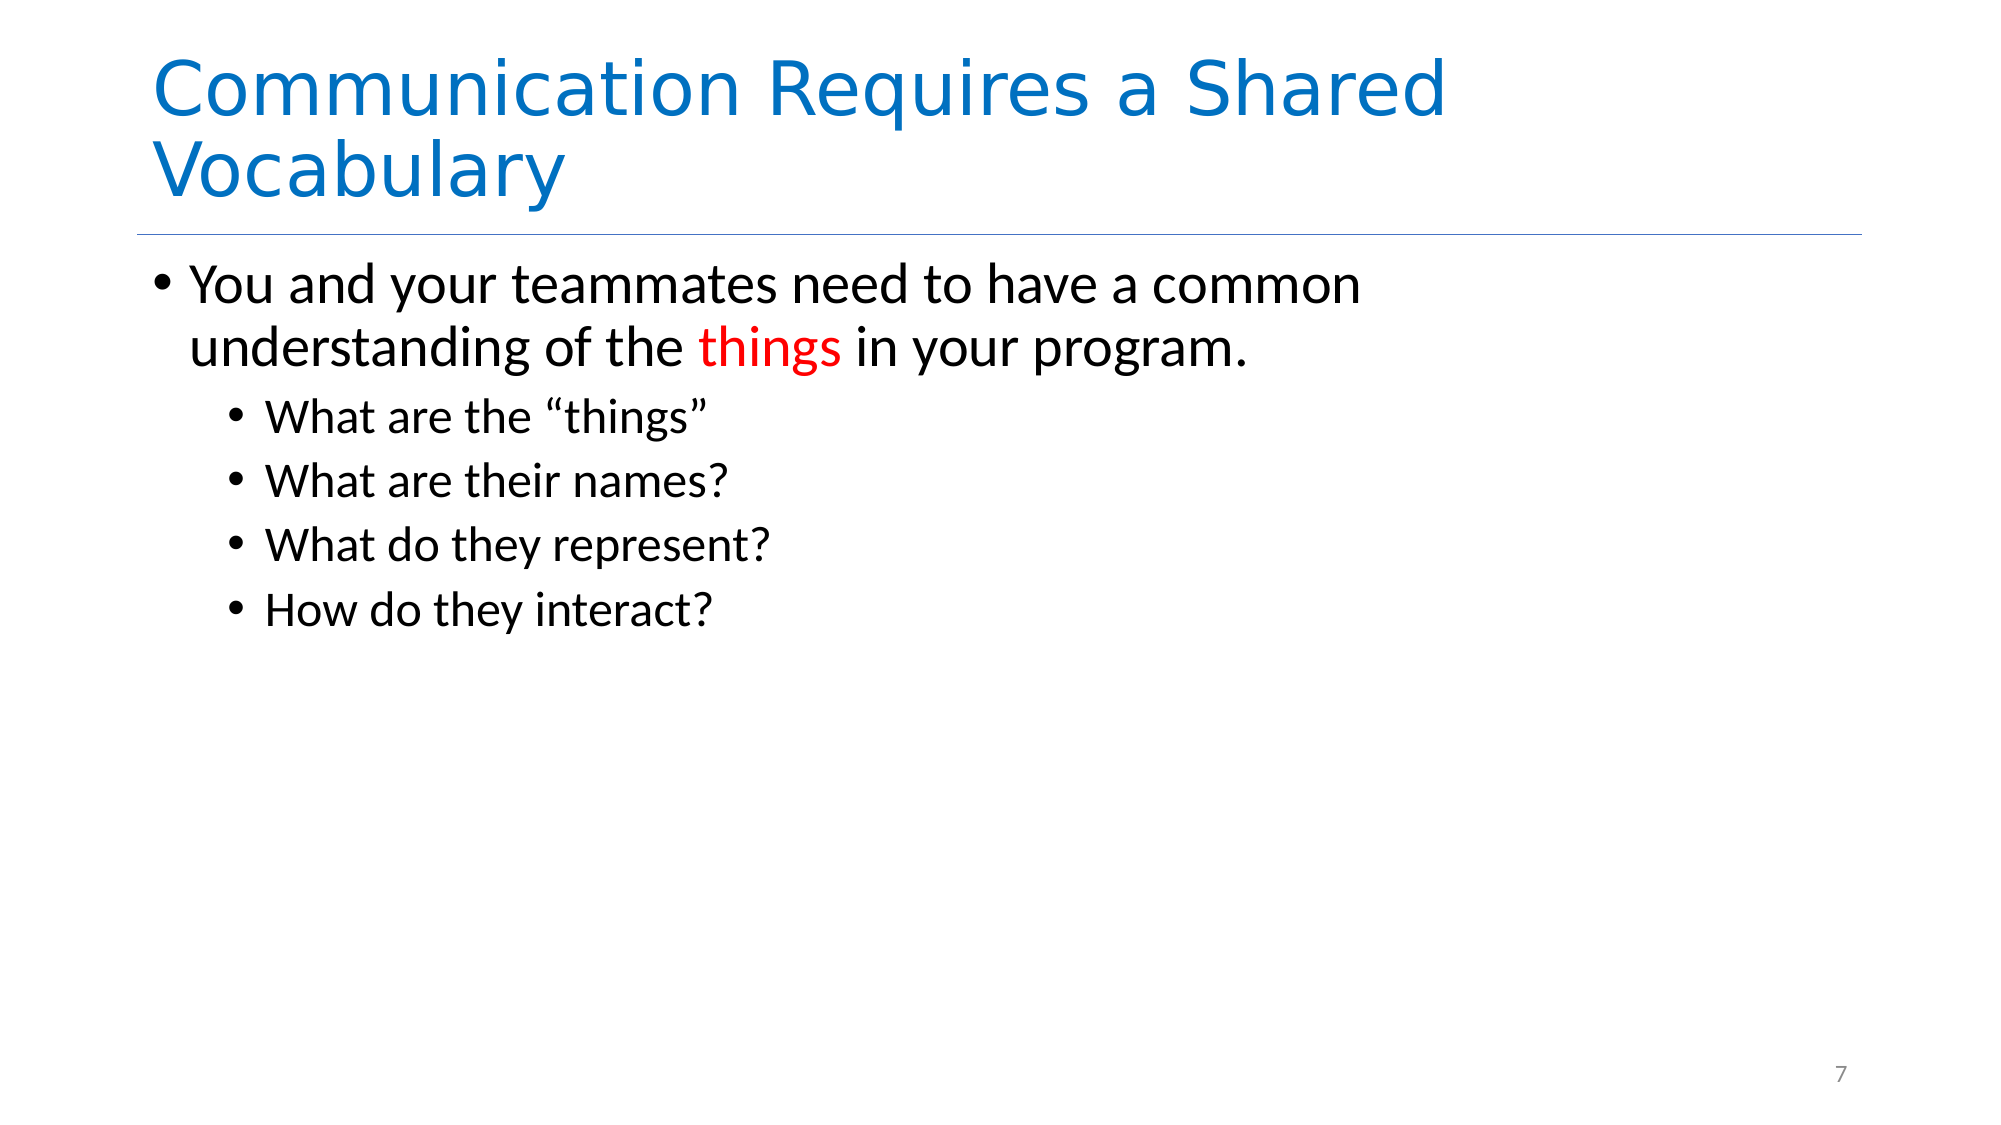

# Communication Requires a Shared Vocabulary
You and your teammates need to have a common understanding of the things in your program.
What are the “things”
What are their names?
What do they represent?
How do they interact?
7